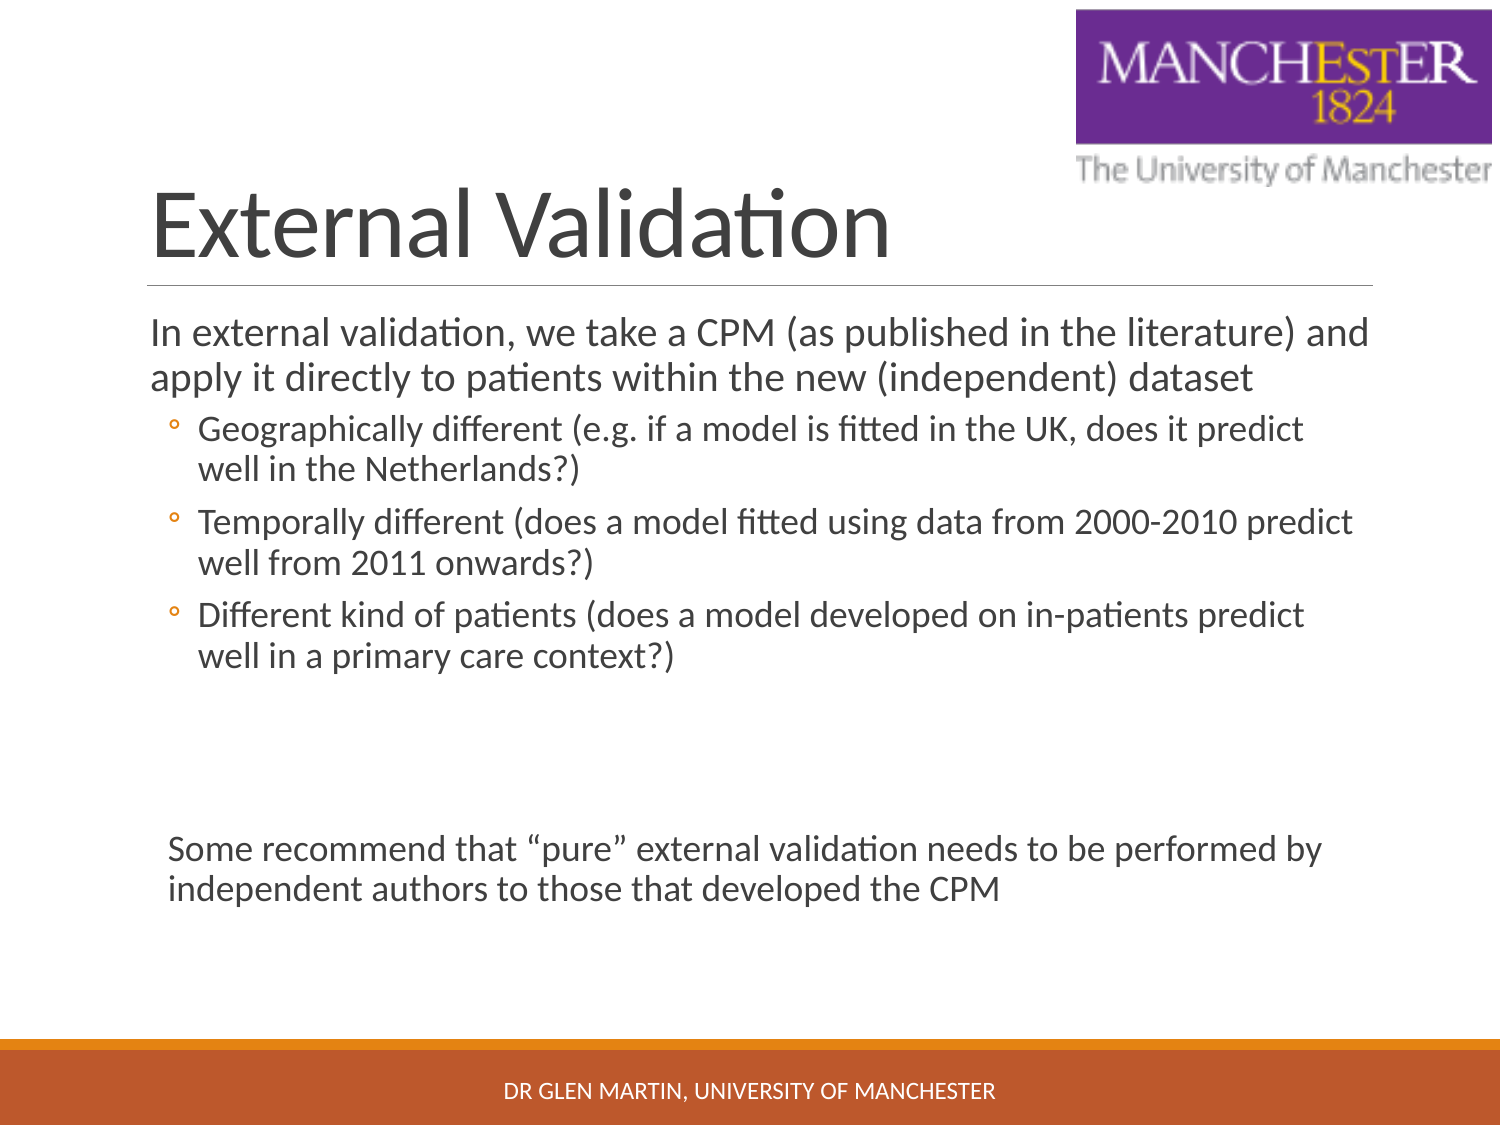

# External Validation
In external validation, we take a CPM (as published in the literature) and apply it directly to patients within the new (independent) dataset
Geographically different (e.g. if a model is fitted in the UK, does it predict well in the Netherlands?)
Temporally different (does a model fitted using data from 2000-2010 predict well from 2011 onwards?)
Different kind of patients (does a model developed on in-patients predict well in a primary care context?)

Some recommend that “pure” external validation needs to be performed by independent authors to those that developed the CPM

Dr Glen Martin, University of Manchester